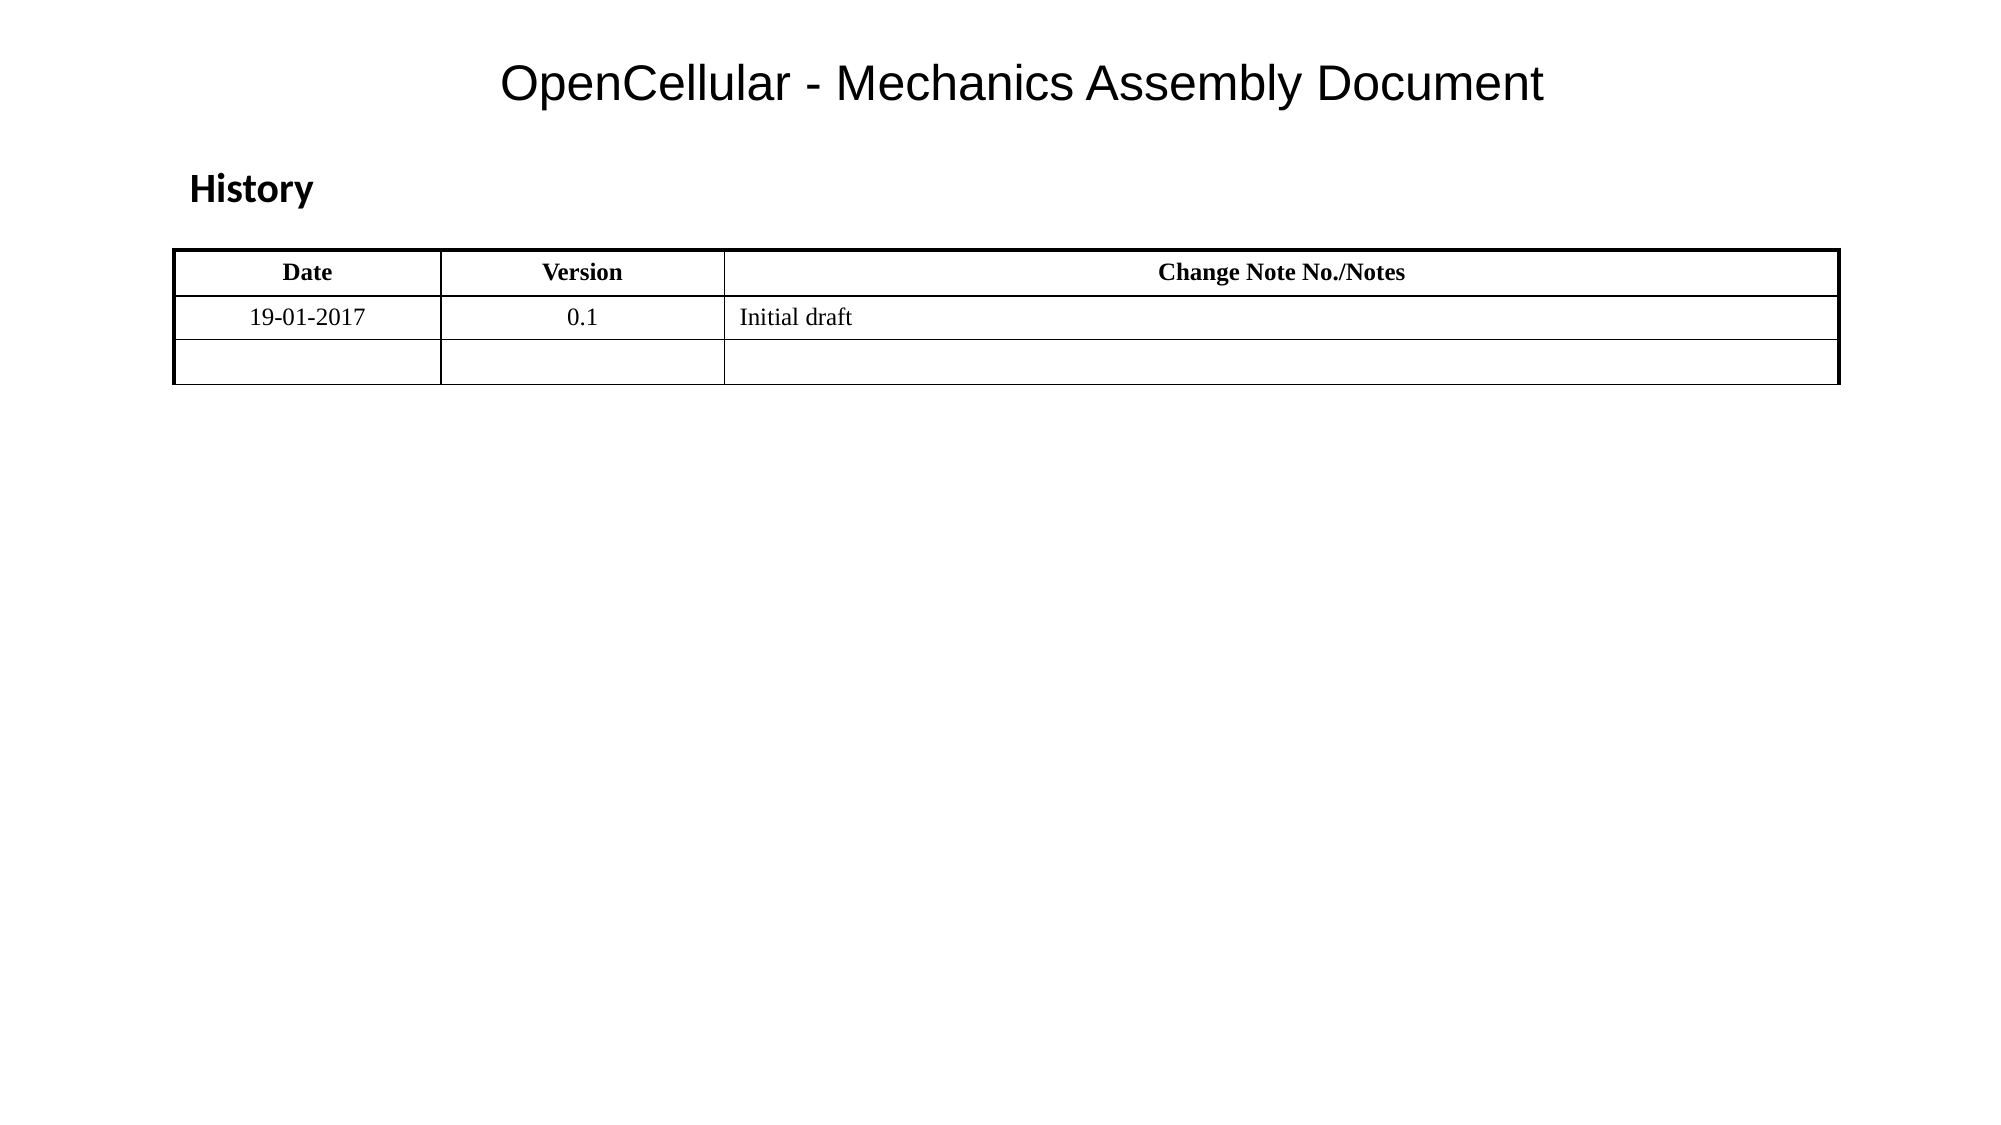

OpenCellular - Mechanics Assembly Document
History
| Date | Version | Change Note No./Notes |
| --- | --- | --- |
| 19-01-2017 | 0.1 | Initial draft |
|  |  |  |